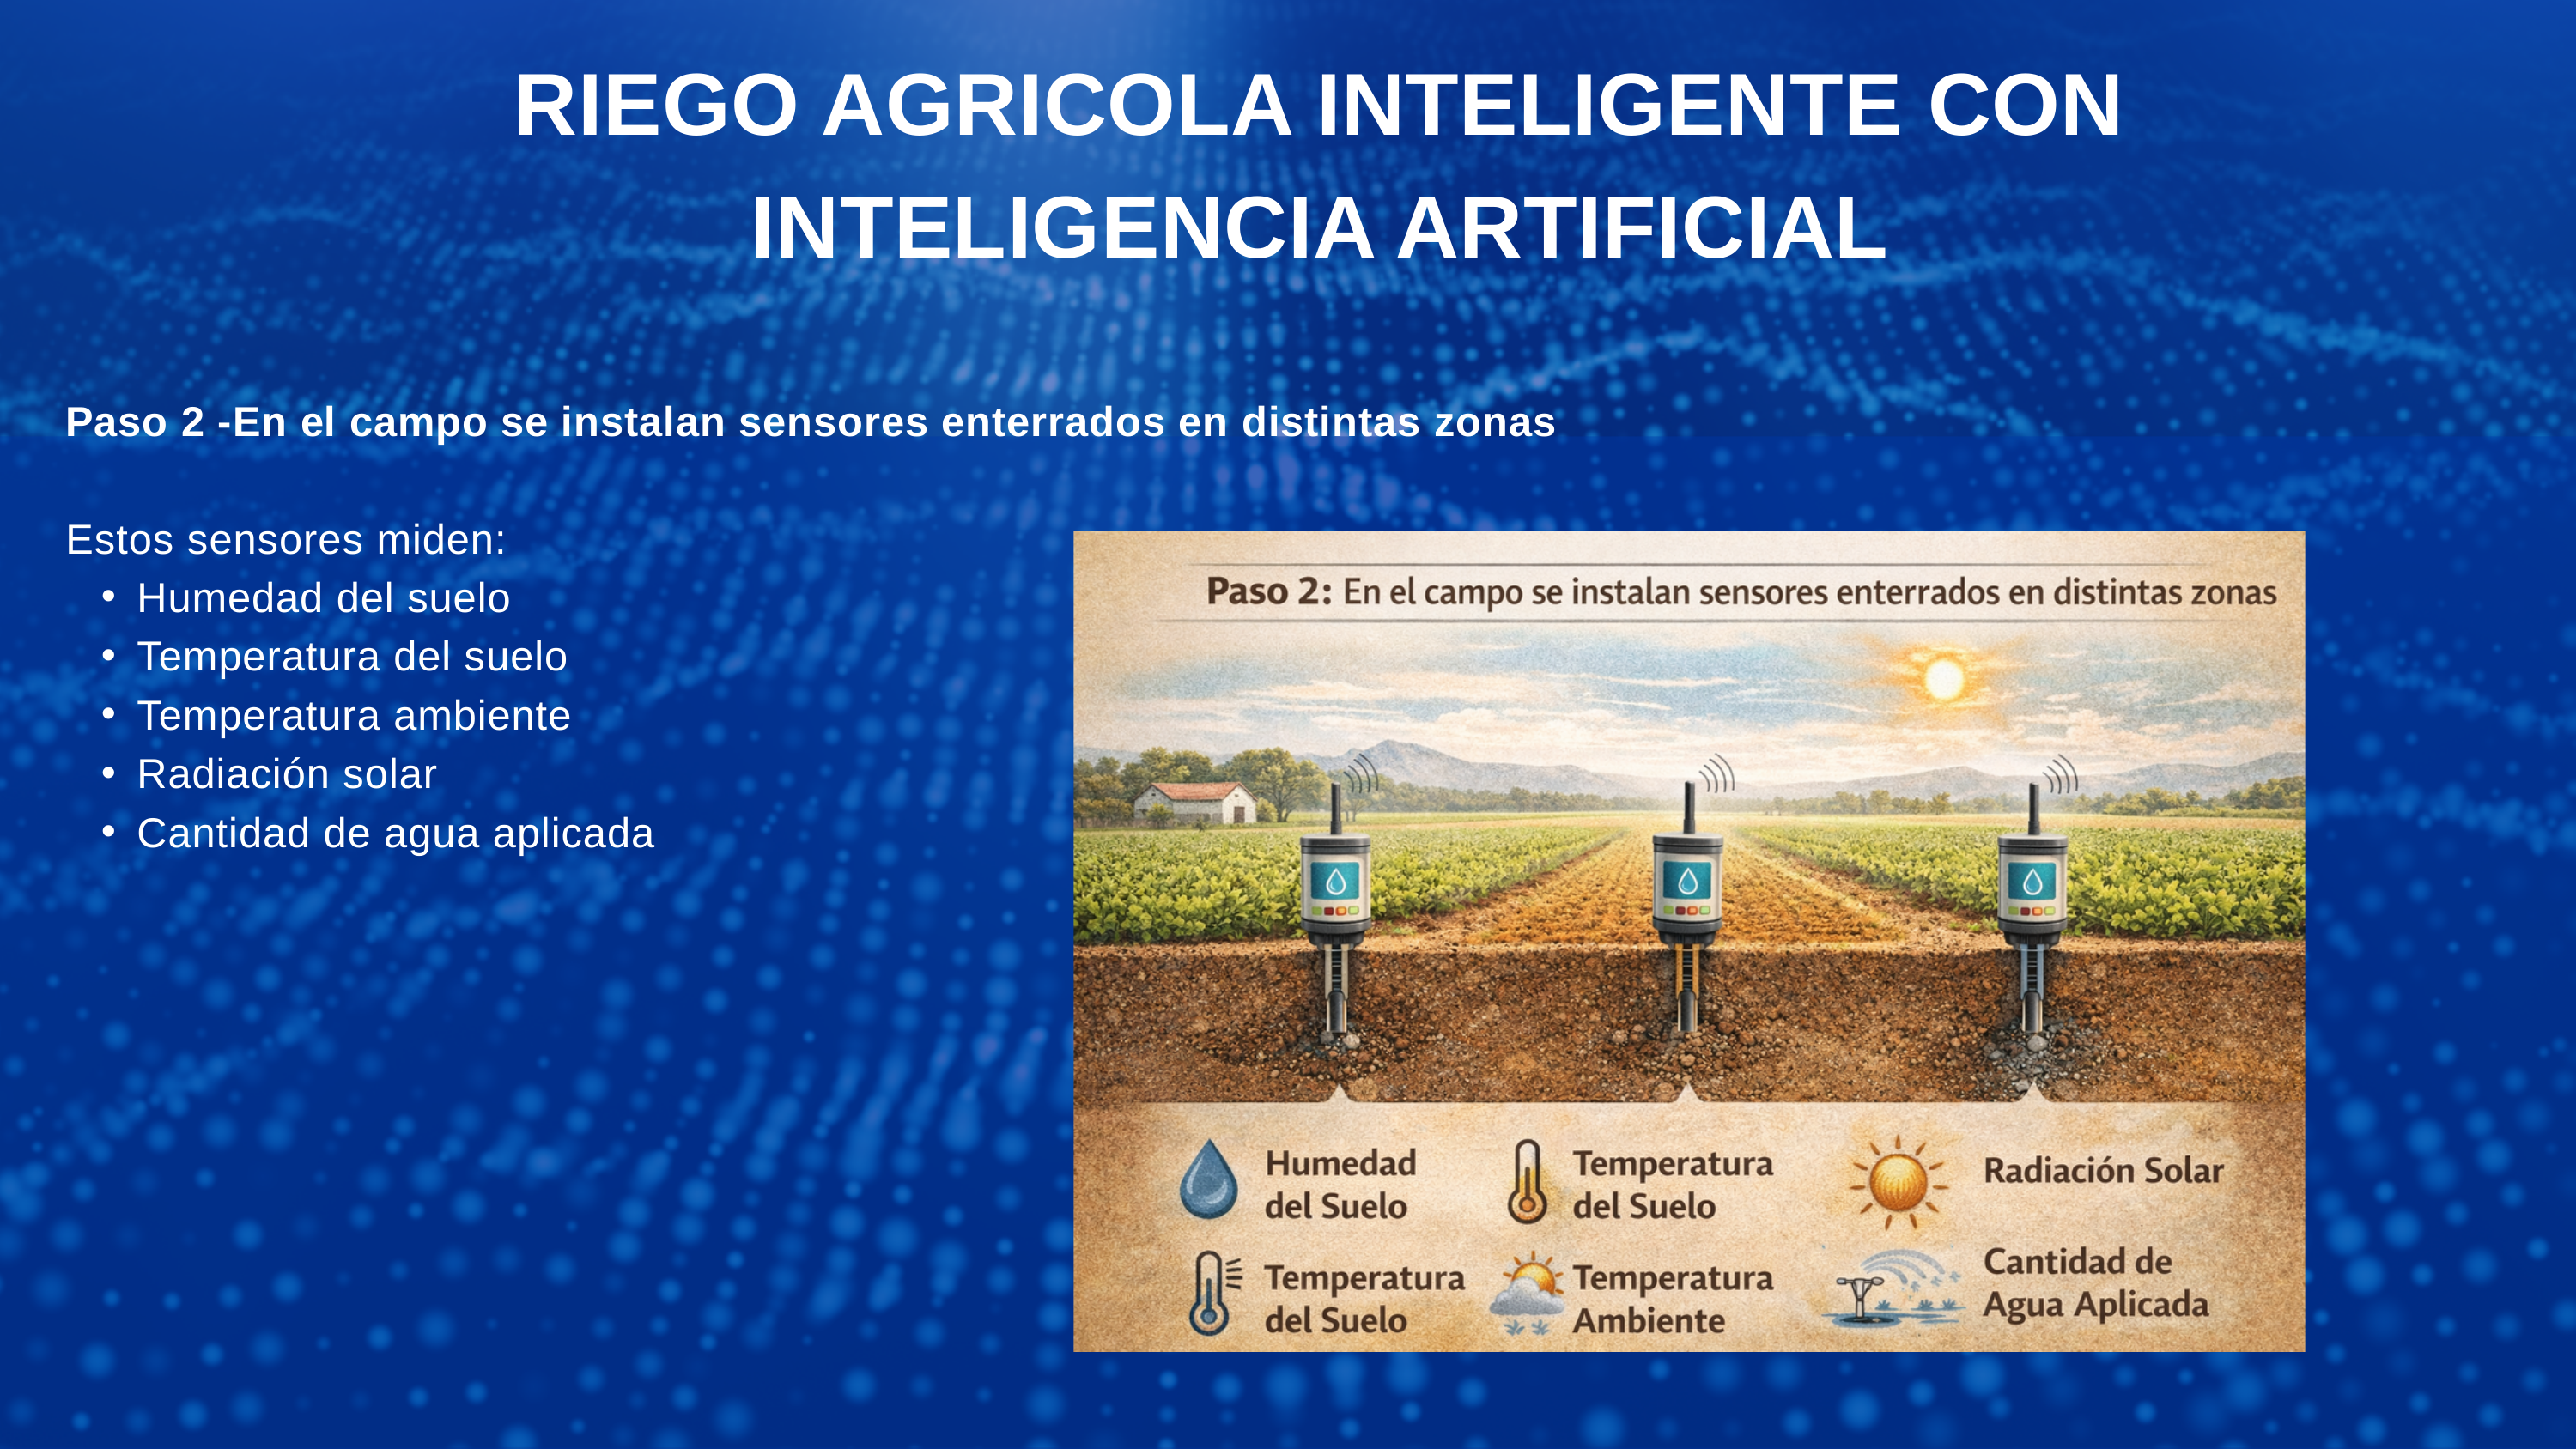

RIEGO AGRICOLA INTELIGENTE CON INTELIGENCIA ARTIFICIAL
Paso 2 -En el campo se instalan sensores enterrados en distintas zonas

Estos sensores miden:
Humedad del suelo
Temperatura del suelo
Temperatura ambiente
Radiación solar
Cantidad de agua aplicada